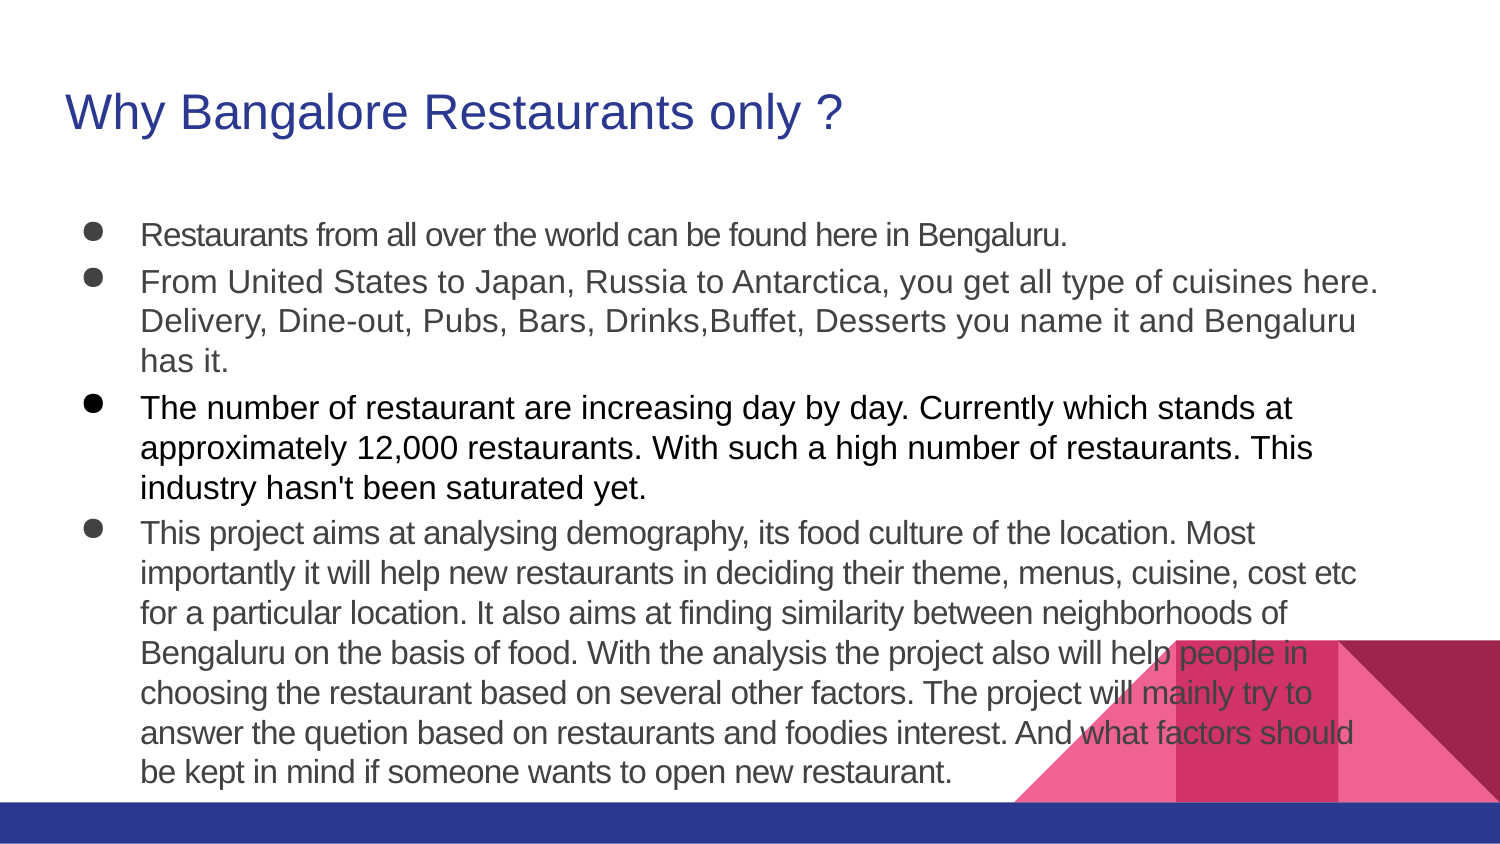

# Why Bangalore Restaurants only ?
Restaurants from all over the world can be found here in Bengaluru.
From United States to Japan, Russia to Antarctica, you get all type of cuisines here. Delivery, Dine-out, Pubs, Bars, Drinks,Buffet, Desserts you name it and Bengaluru has it.
The number of restaurant are increasing day by day. Currently which stands at approximately 12,000 restaurants. With such a high number of restaurants. This industry hasn't been saturated yet.
This project aims at analysing demography, its food culture of the location. Most importantly it will help new restaurants in deciding their theme, menus, cuisine, cost etc for a particular location. It also aims at finding similarity between neighborhoods of Bengaluru on the basis of food. With the analysis the project also will help people in choosing the restaurant based on several other factors. The project will mainly try to answer the quetion based on restaurants and foodies interest. And what factors should be kept in mind if someone wants to open new restaurant.